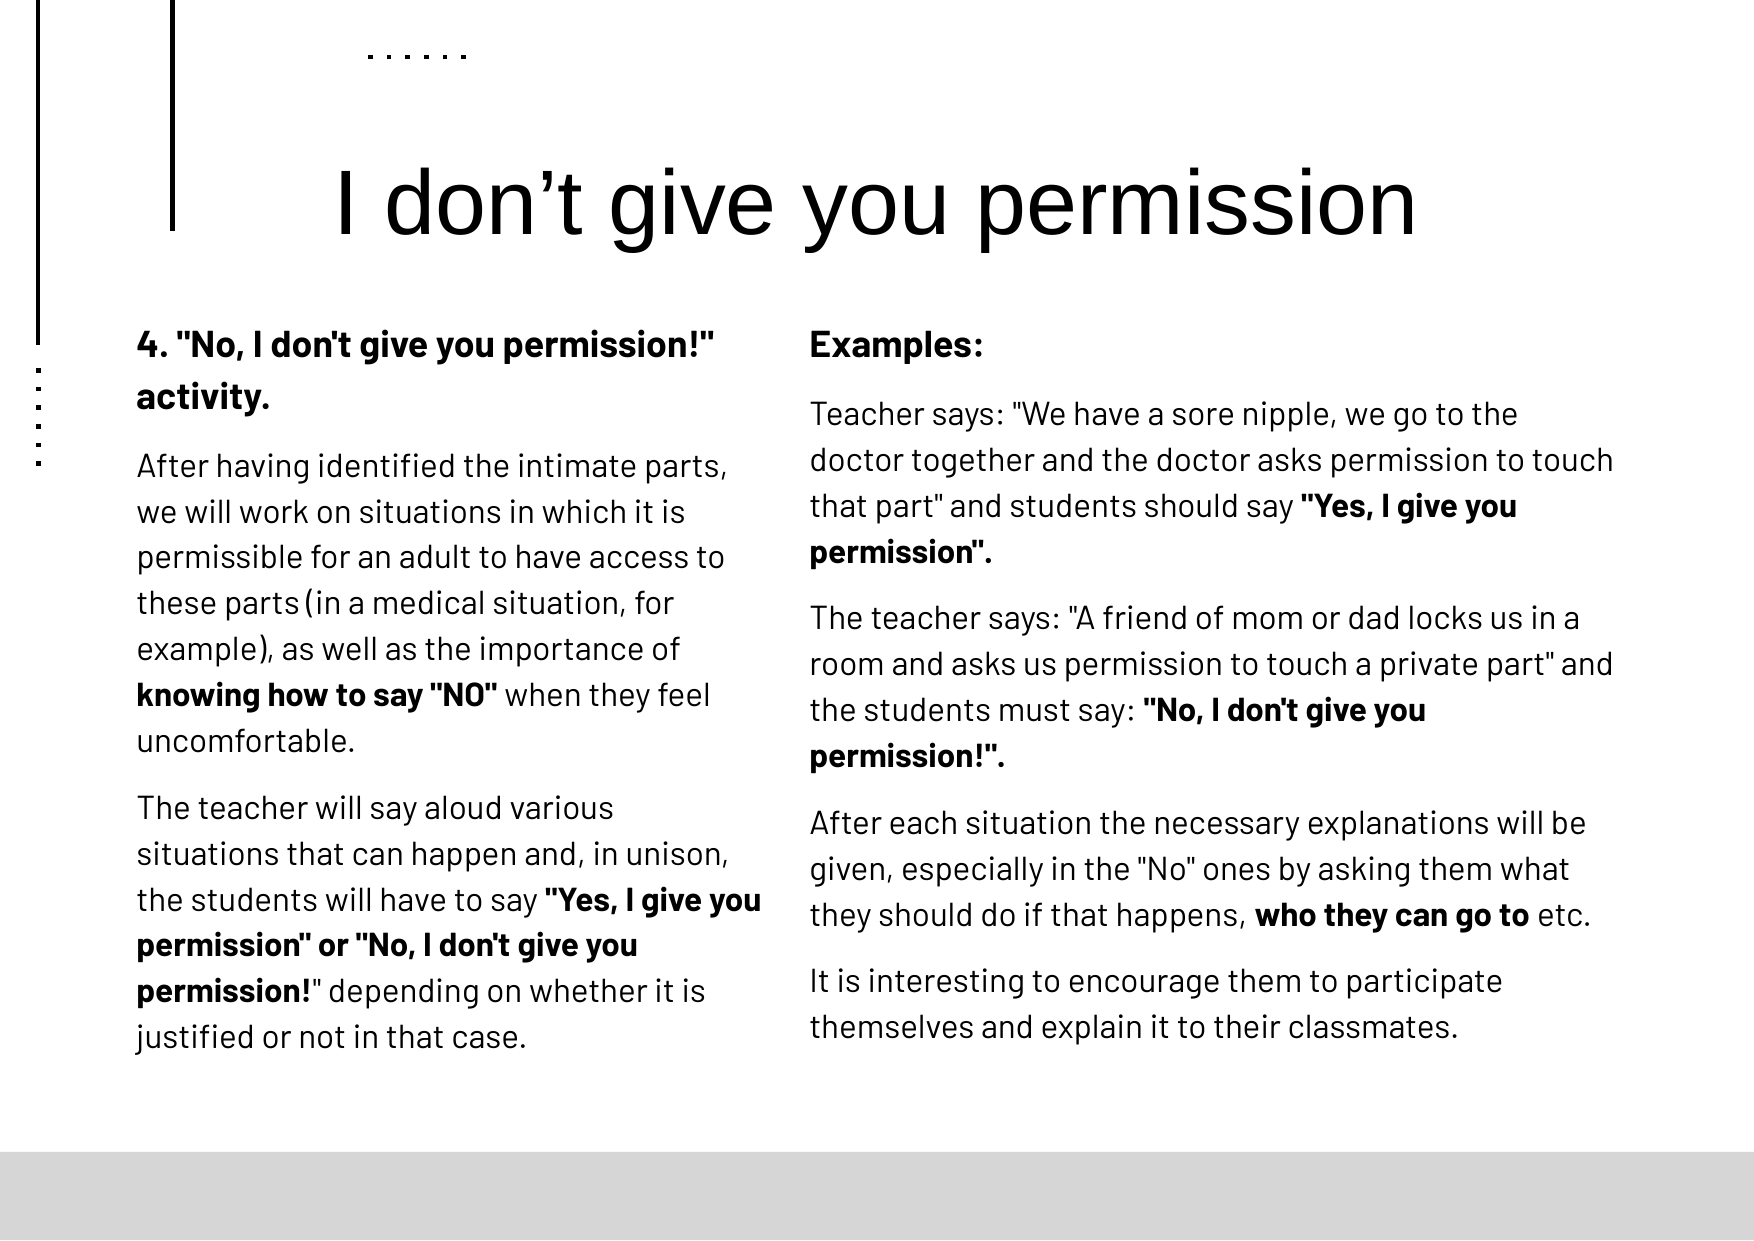

# I don’t give you permission
4. "No, I don't give you permission!" activity.
After having identified the intimate parts, we will work on situations in which it is permissible for an adult to have access to these parts (in a medical situation, for example), as well as the importance of knowing how to say "NO" when they feel uncomfortable.
The teacher will say aloud various situations that can happen and, in unison, the students will have to say "Yes, I give you permission" or "No, I don't give you permission!" depending on whether it is justified or not in that case.

Examples:
Teacher says: "We have a sore nipple, we go to the doctor together and the doctor asks permission to touch that part" and students should say "Yes, I give you permission".
The teacher says: "A friend of mom or dad locks us in a room and asks us permission to touch a private part" and the students must say: "No, I don't give you permission!".
After each situation the necessary explanations will be given, especially in the "No" ones by asking them what they should do if that happens, who they can go to etc.
It is interesting to encourage them to participate themselves and explain it to their classmates.